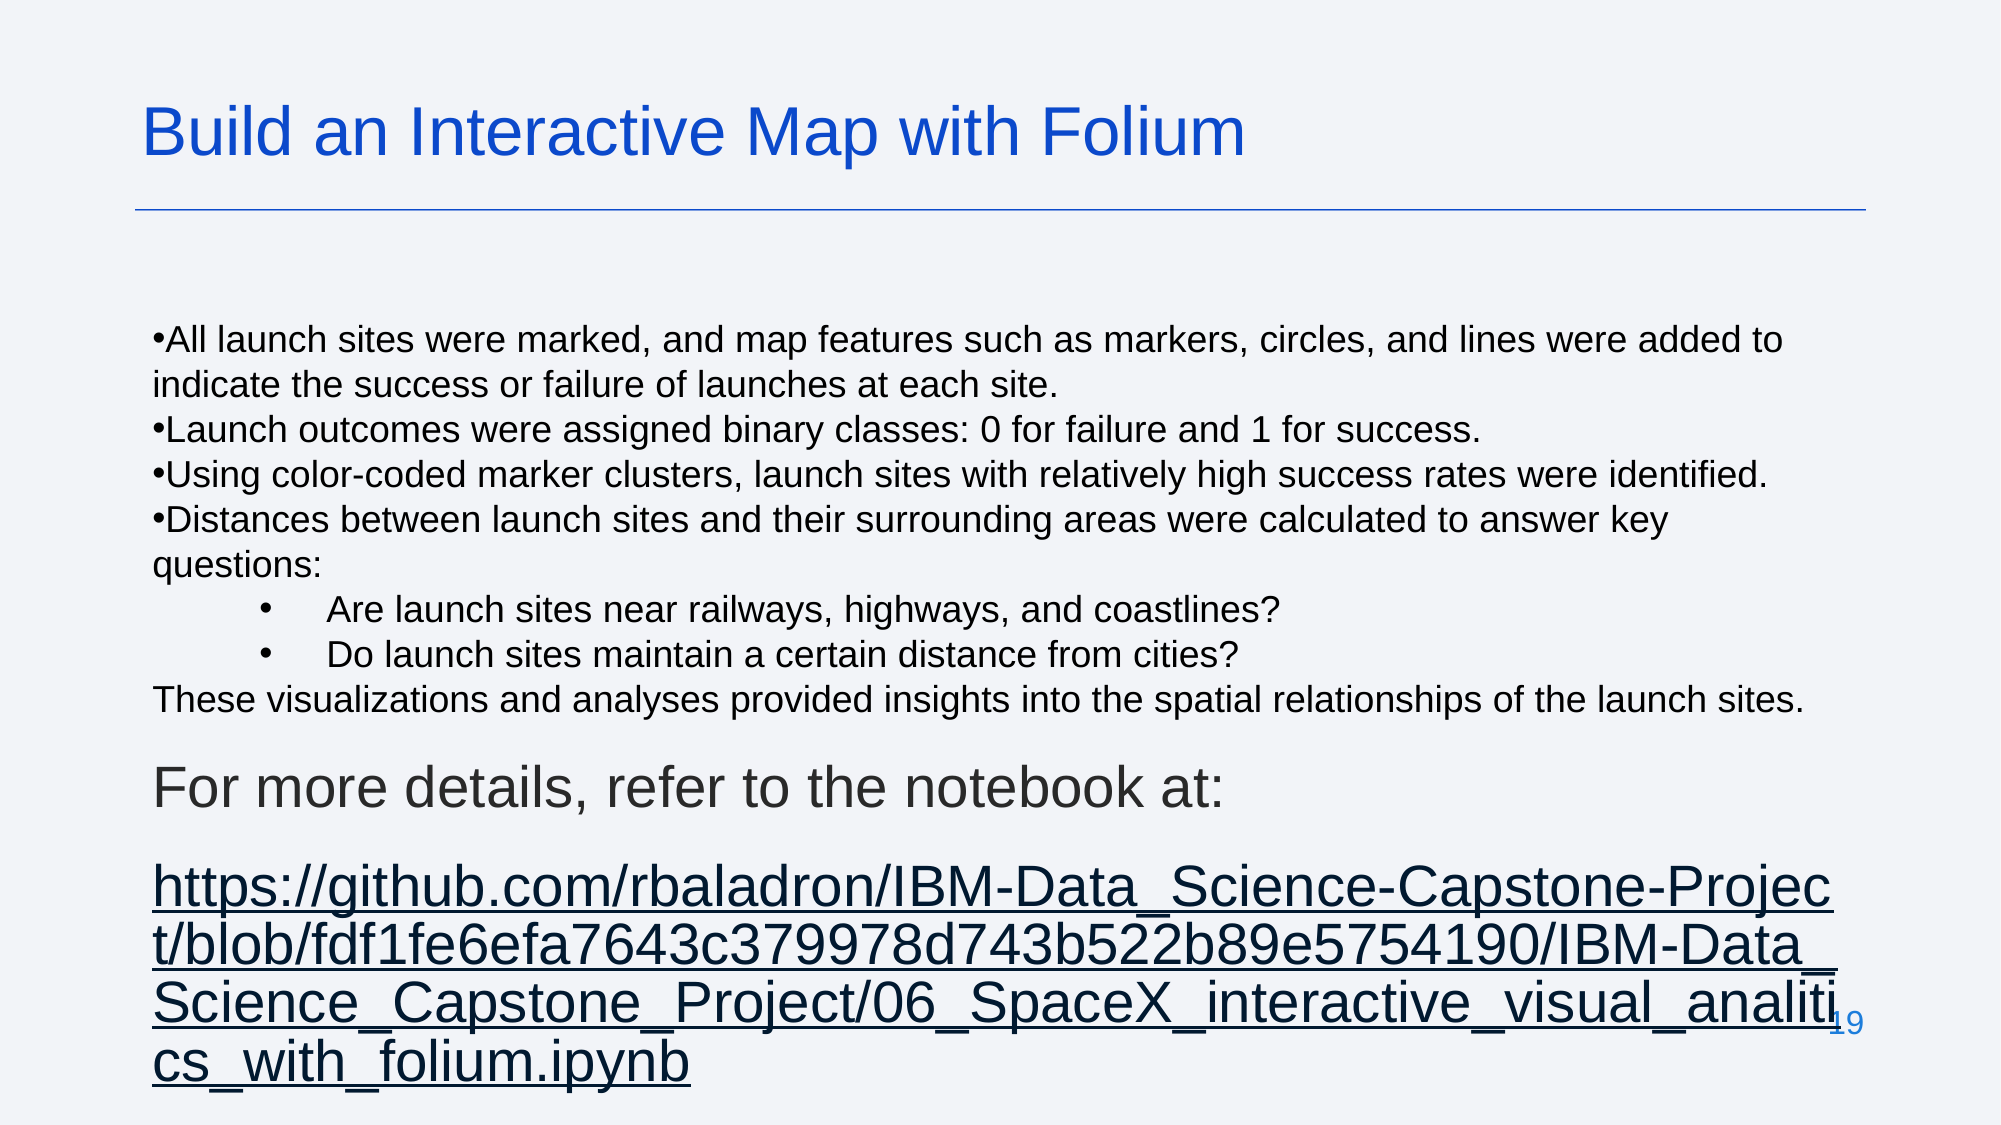

Build an Interactive Map with Folium
All launch sites were marked, and map features such as markers, circles, and lines were added to indicate the success or failure of launches at each site.
Launch outcomes were assigned binary classes: 0 for failure and 1 for success.
Using color-coded marker clusters, launch sites with relatively high success rates were identified.
Distances between launch sites and their surrounding areas were calculated to answer key questions:
Are launch sites near railways, highways, and coastlines?
Do launch sites maintain a certain distance from cities?
These visualizations and analyses provided insights into the spatial relationships of the launch sites.
For more details, refer to the notebook at:
https://github.com/rbaladron/IBM-Data_Science-Capstone-Project/blob/fdf1fe6efa7643c379978d743b522b89e5754190/IBM-Data_Science_Capstone_Project/06_SpaceX_interactive_visual_analitics_with_folium.ipynb

19